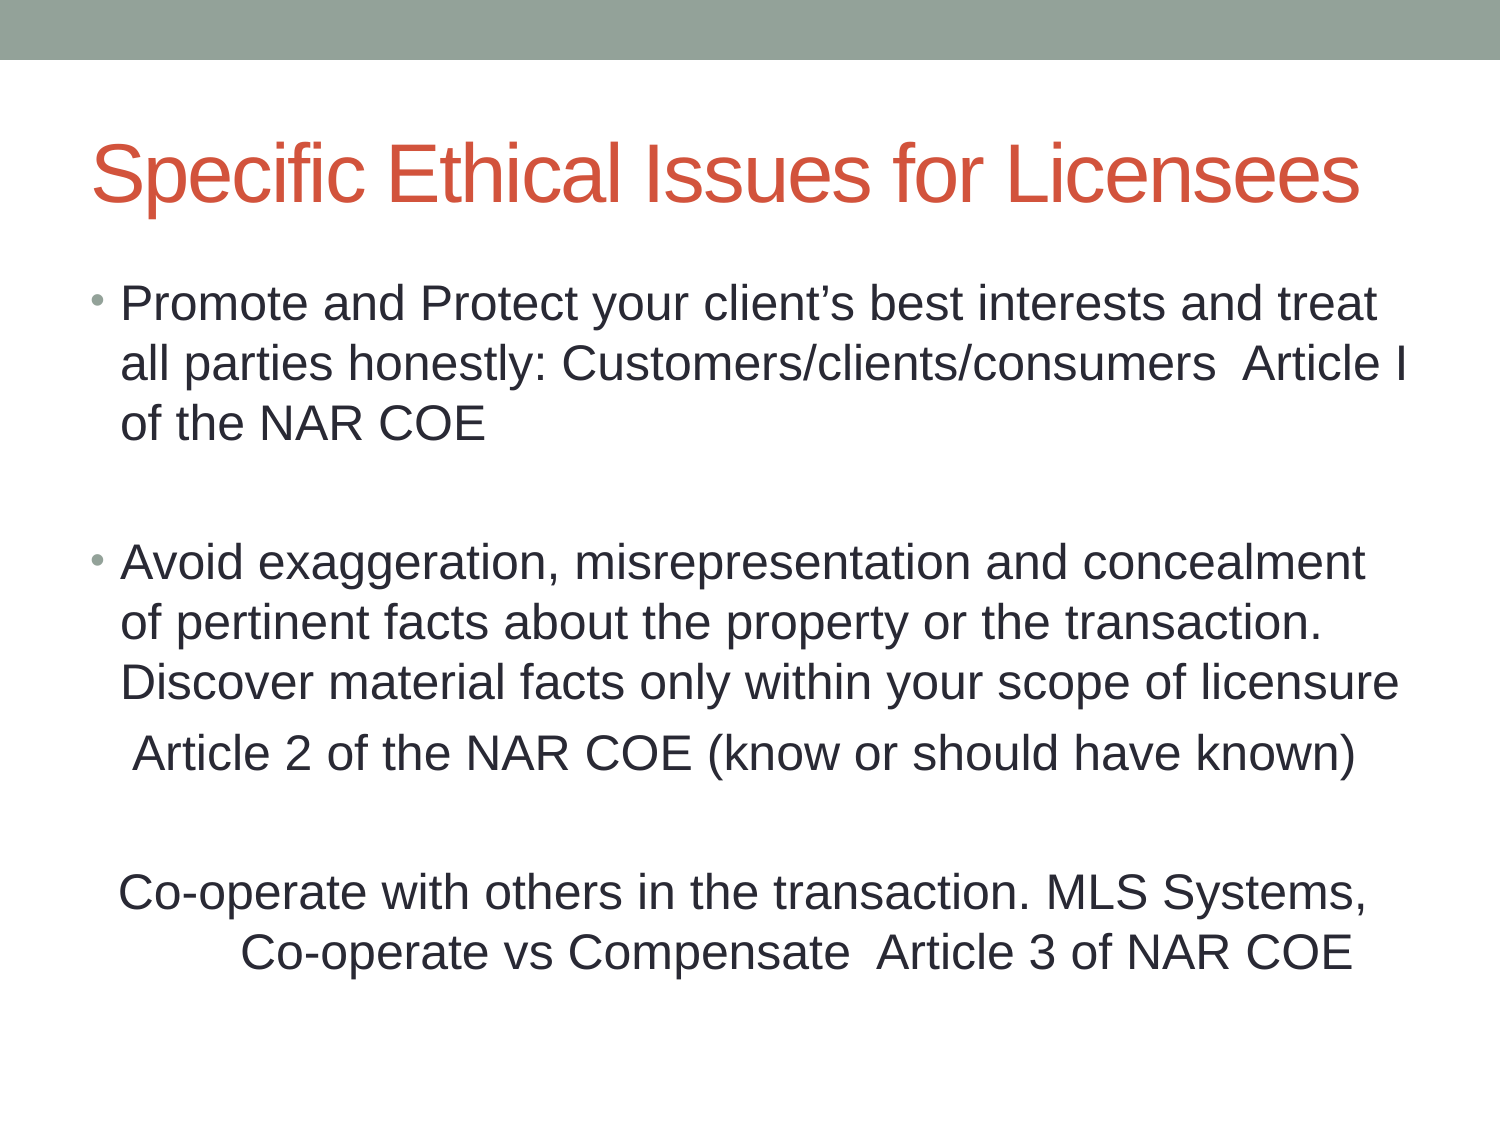

# Specific Ethical Issues for Licensees
Promote and Protect your client’s best interests and treat all parties honestly: Customers/clients/consumers  Article I of the NAR COE

Avoid exaggeration, misrepresentation and concealment of pertinent facts about the property or the transaction. Discover material facts only within your scope of licensure
   Article 2 of the NAR COE (know or should have known)

  Co-operate with others in the transaction. MLS Systems, 	Co-operate vs Compensate  Article 3 of NAR COE